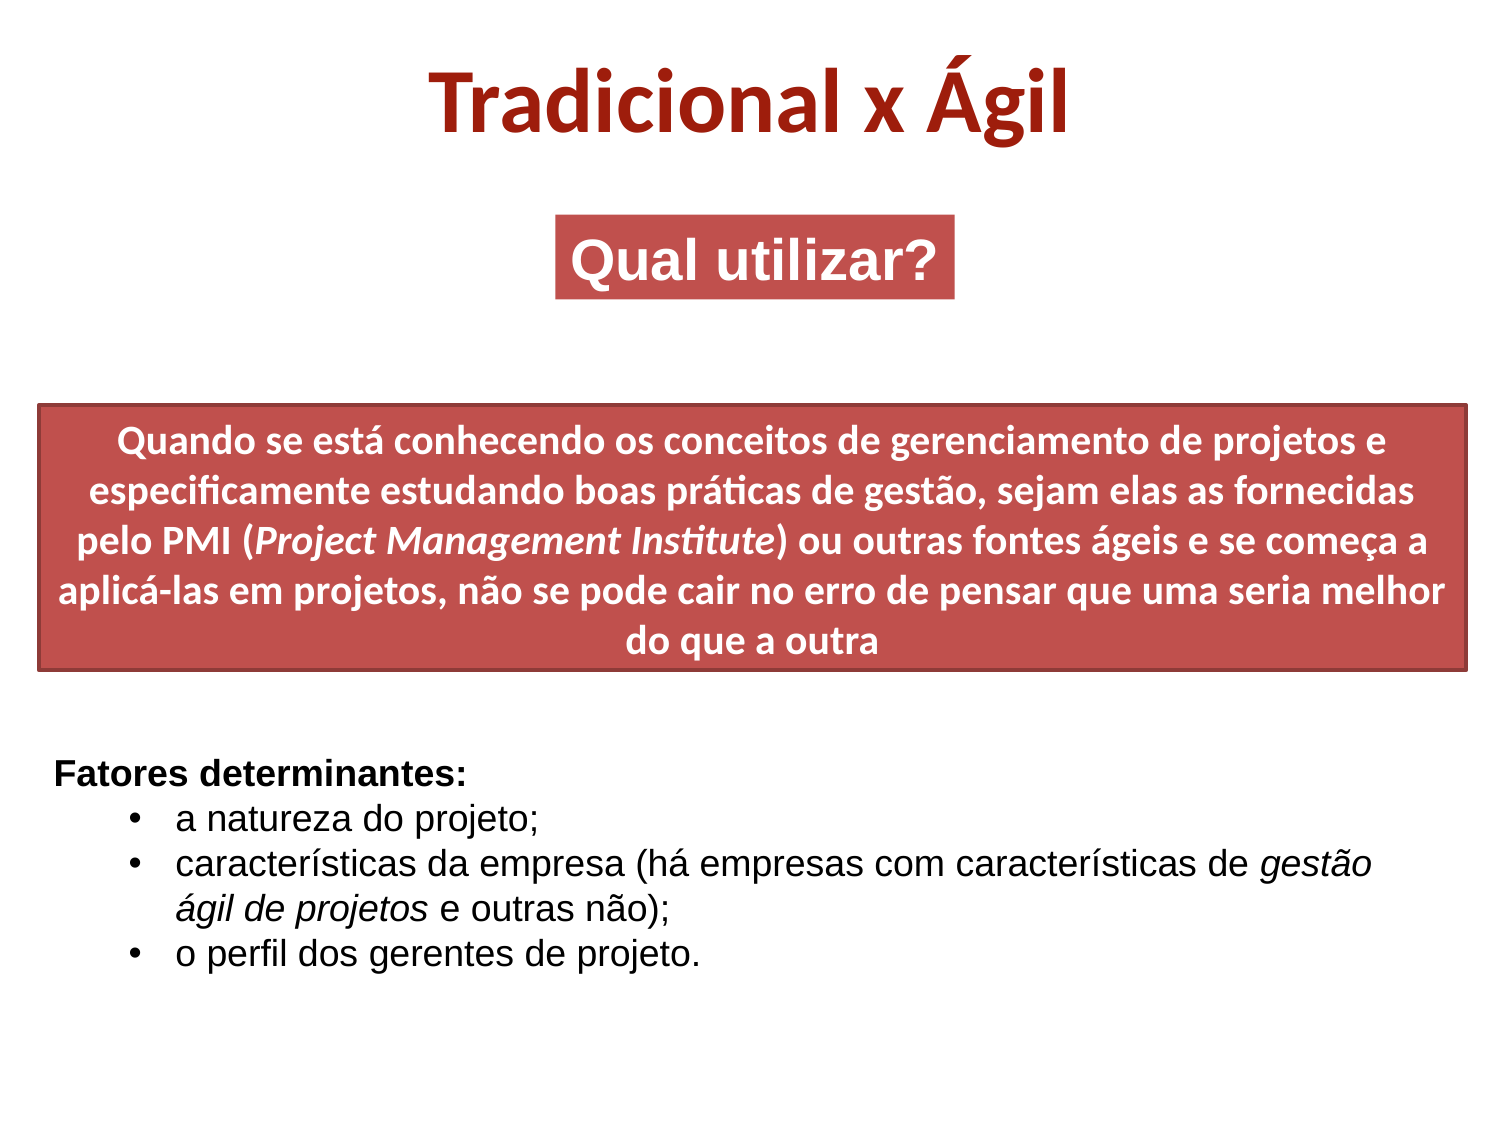

# Tradicional x Ágil
Qual utilizar?
Quando se está conhecendo os conceitos de gerenciamento de projetos e especificamente estudando boas práticas de gestão, sejam elas as fornecidas pelo PMI (Project Management Institute) ou outras fontes ágeis e se começa a aplicá-las em projetos, não se pode cair no erro de pensar que uma seria melhor do que a outra
Fatores determinantes:
a natureza do projeto;
características da empresa (há empresas com características de gestão ágil de projetos e outras não);
o perfil dos gerentes de projeto.